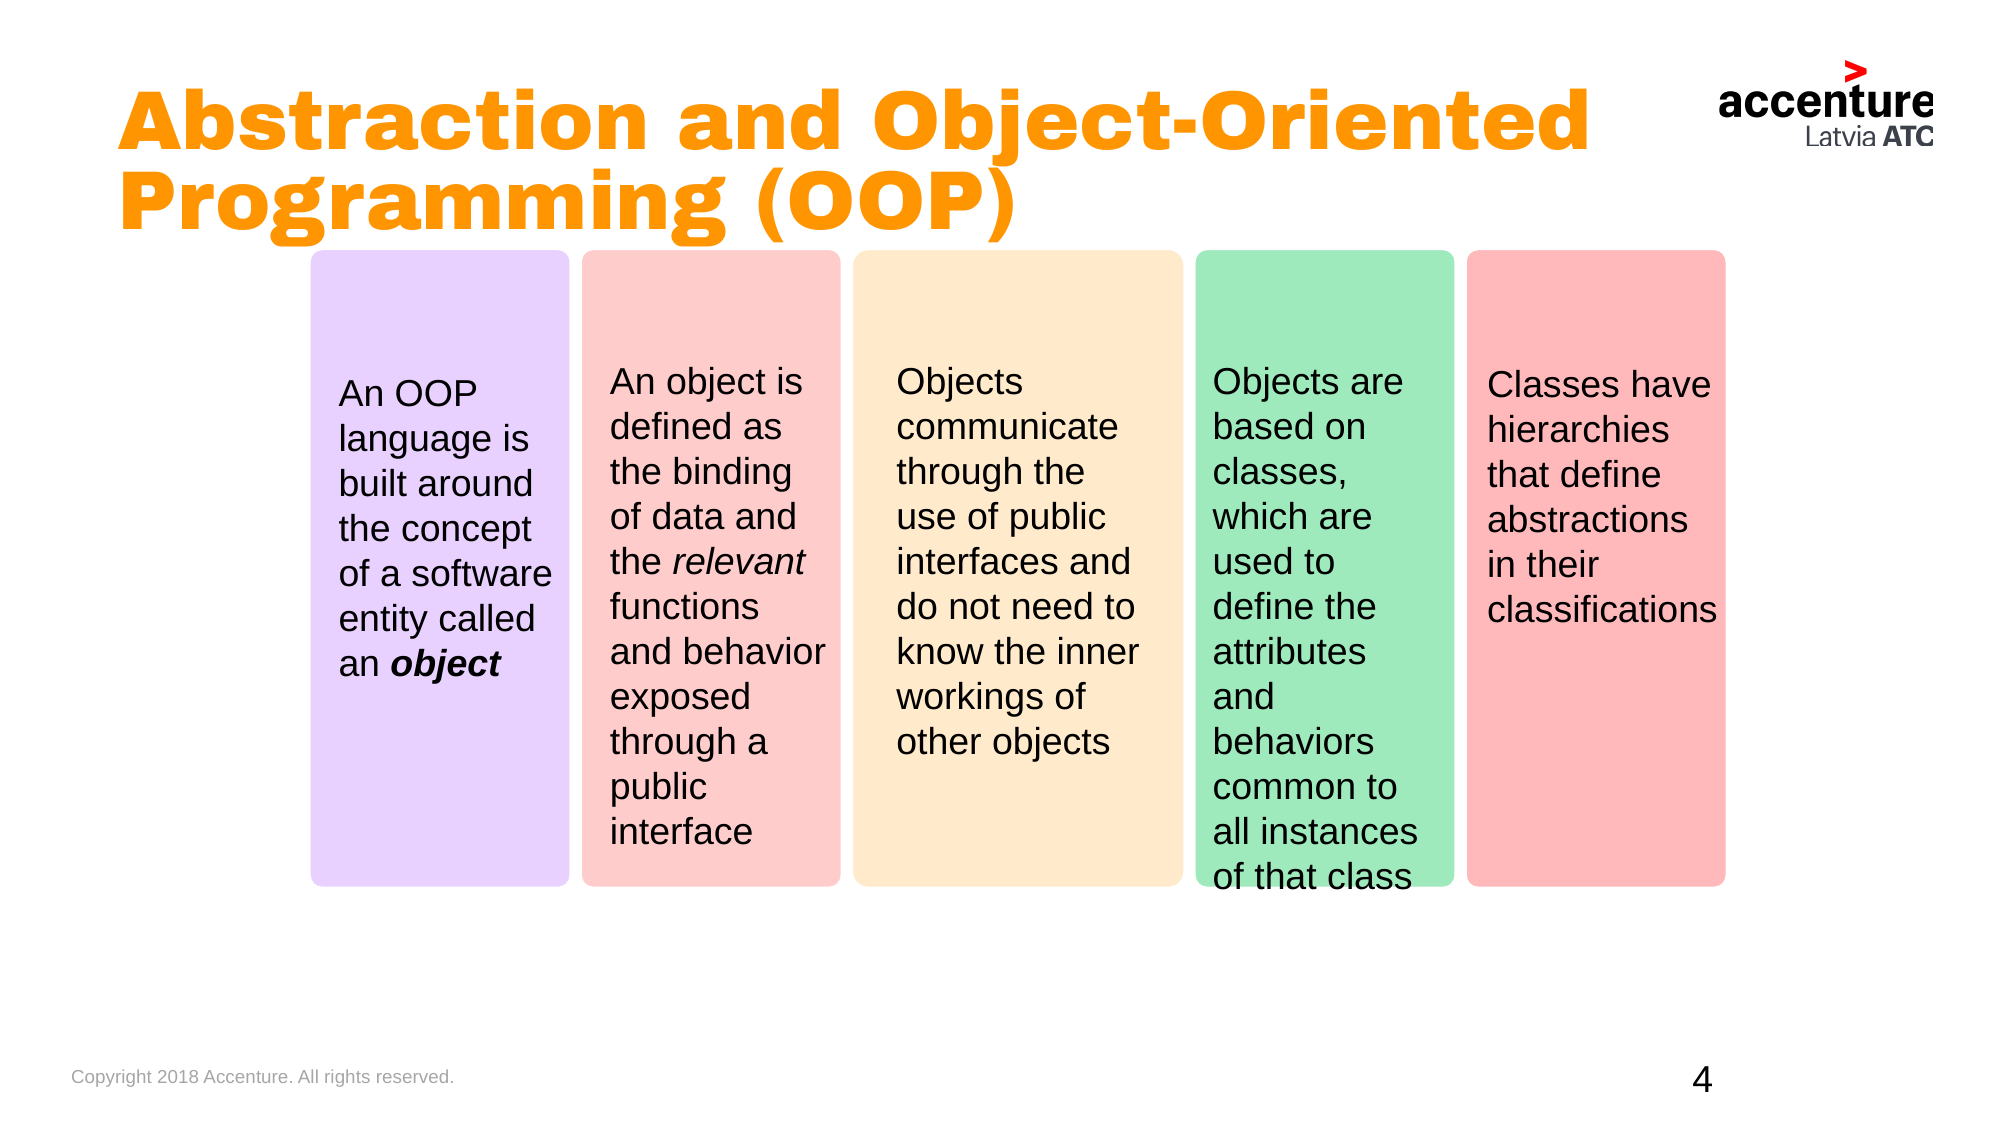

Abstraction and Object-Oriented Programming (OOP)

Objects are based on classes, which are used to define the attributes and behaviors common to all instances of that class
An object is defined as the binding of data and the relevant functions and behavior exposed through a public interface
Objects communicate through the use of public interfaces and do not need to know the inner workings of other objects
Classes have hierarchies that define abstractions
in their classifications
An OOP language is built around the concept of a software entity called an object
4